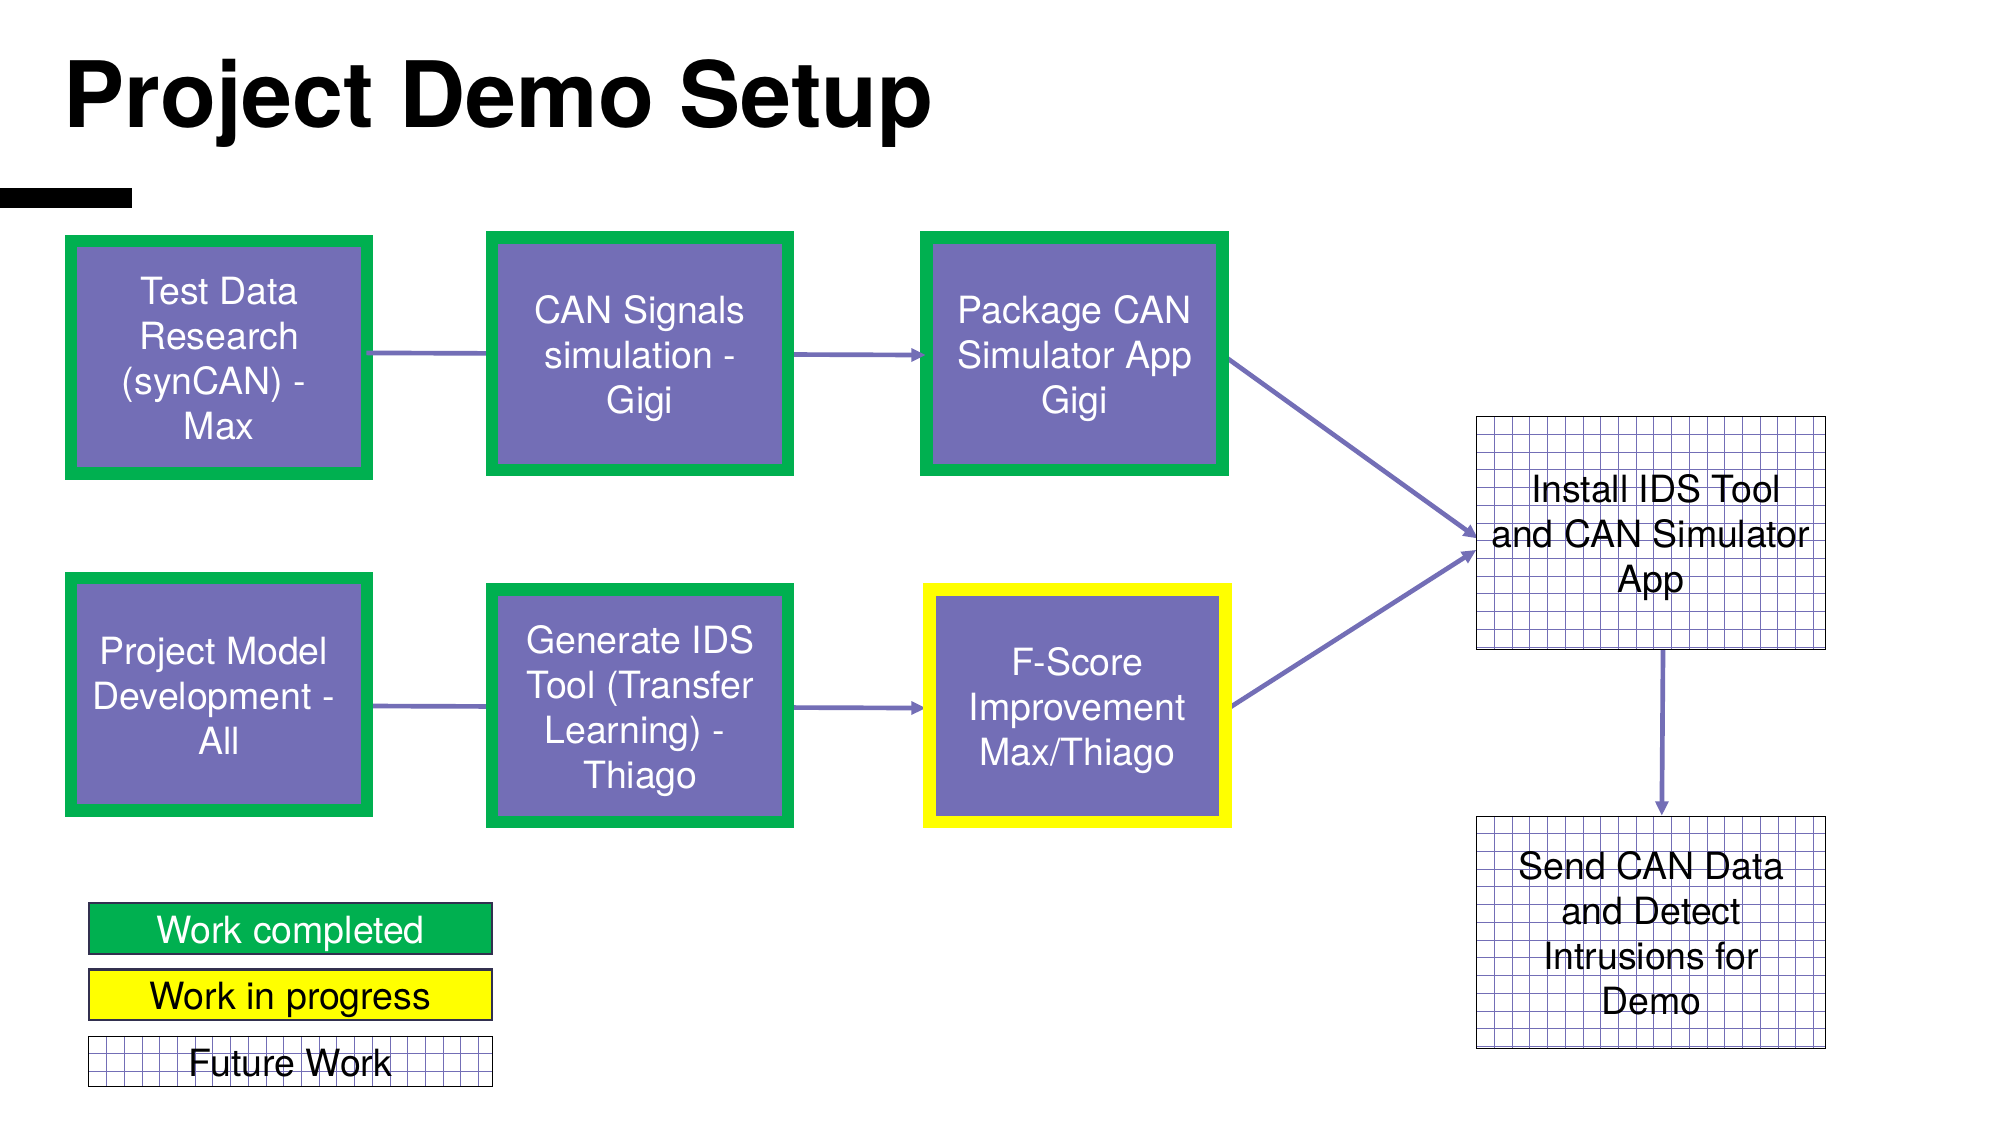

# Project Demo Setup
CAN Signals simulation - Gigi
Package CAN Simulator App
Gigi
Test Data Research (synCAN) -
Max
 Install IDS Tool and CAN Simulator App
Project Model
Development -
All
Generate IDS Tool (Transfer Learning) -
Thiago
F-Score Improvement
Max/Thiago
Send CAN Data and Detect Intrusions for Demo
Work completed
Work in progress
Future Work